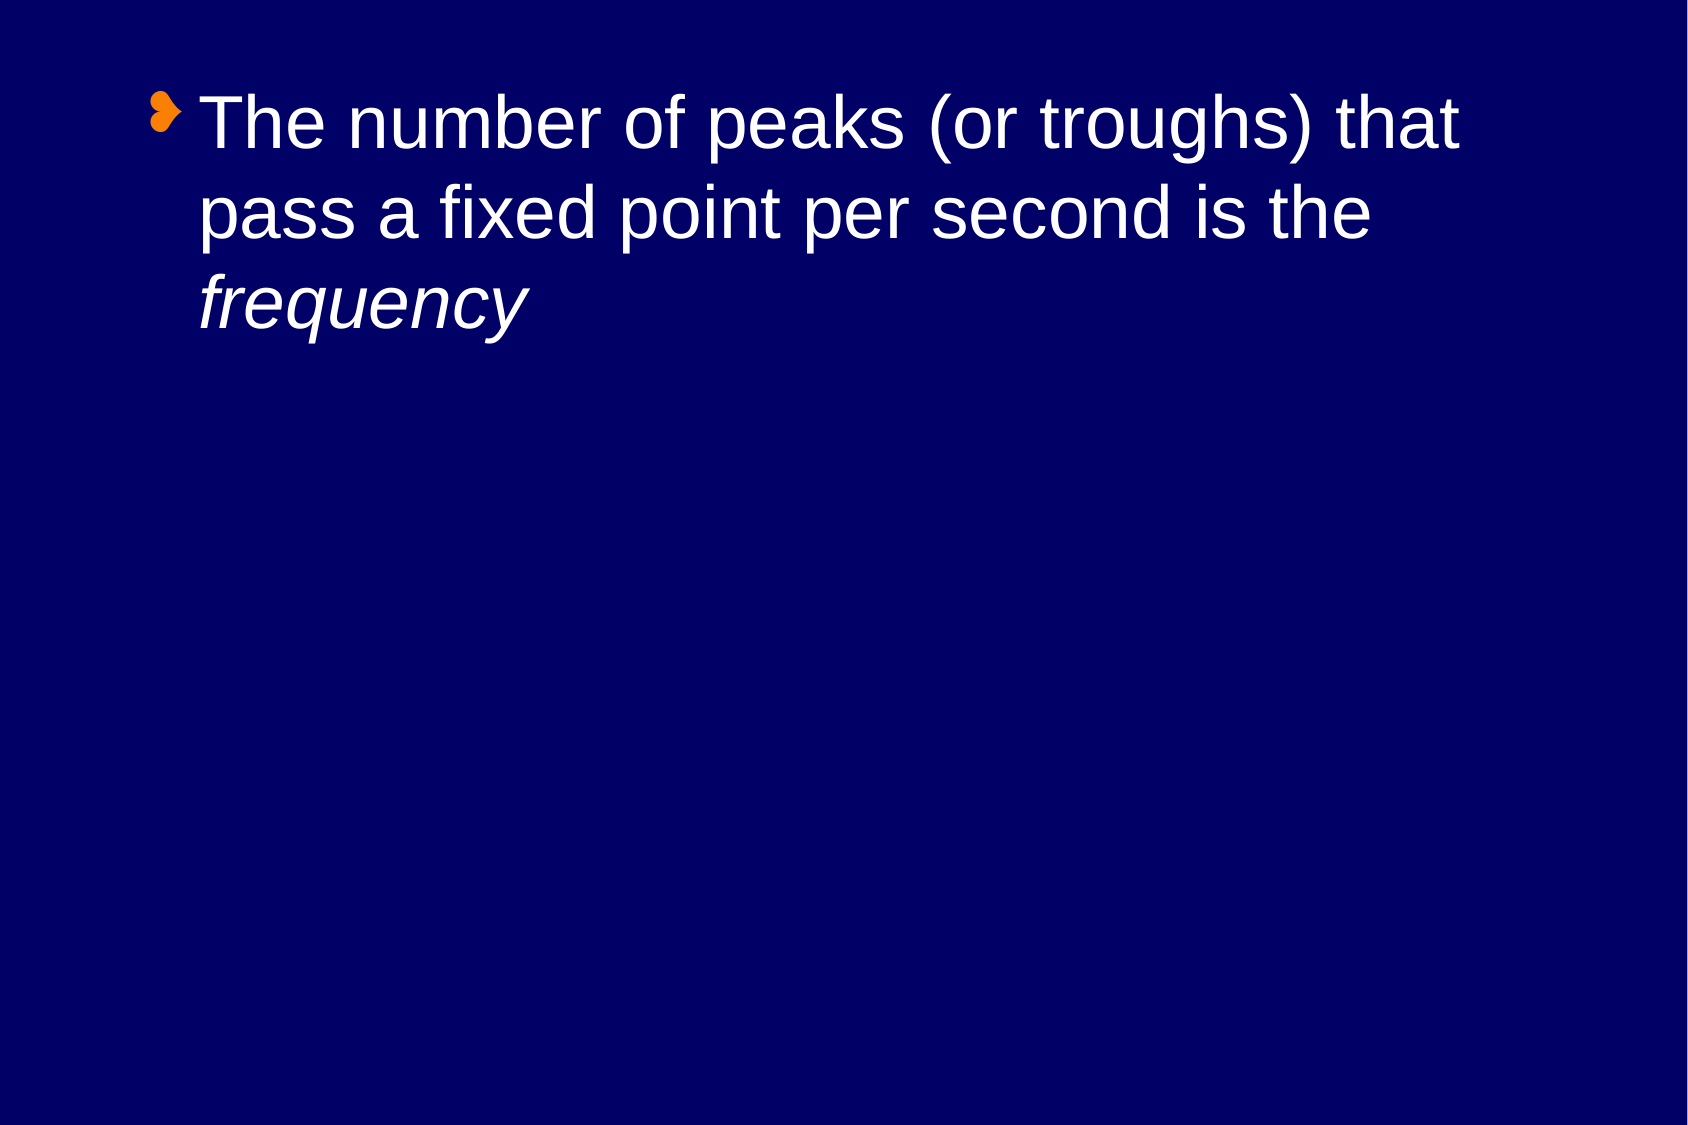

The number of peaks (or troughs) that pass a fixed point per second is the frequency